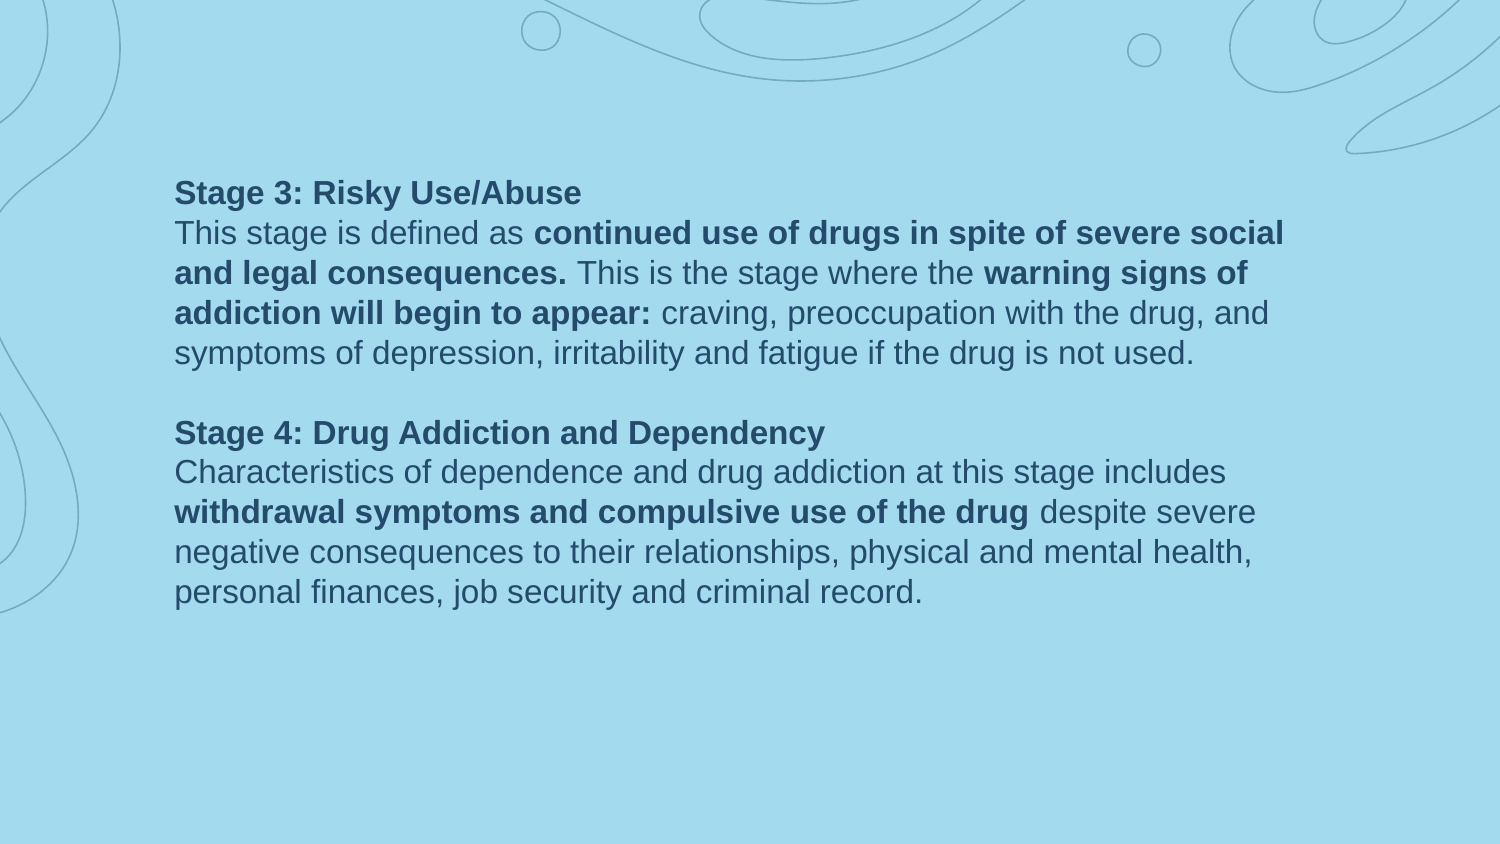

Stage 3: Risky Use/Abuse
This stage is defined as continued use of drugs in spite of severe social and legal consequences. This is the stage where the warning signs of addiction will begin to appear: craving, preoccupation with the drug, and symptoms of depression, irritability and fatigue if the drug is not used.

Stage 4: Drug Addiction and Dependency
Characteristics of dependence and drug addiction at this stage includes withdrawal symptoms and compulsive use of the drug despite severe negative consequences to their relationships, physical and mental health, personal finances, job security and criminal record.